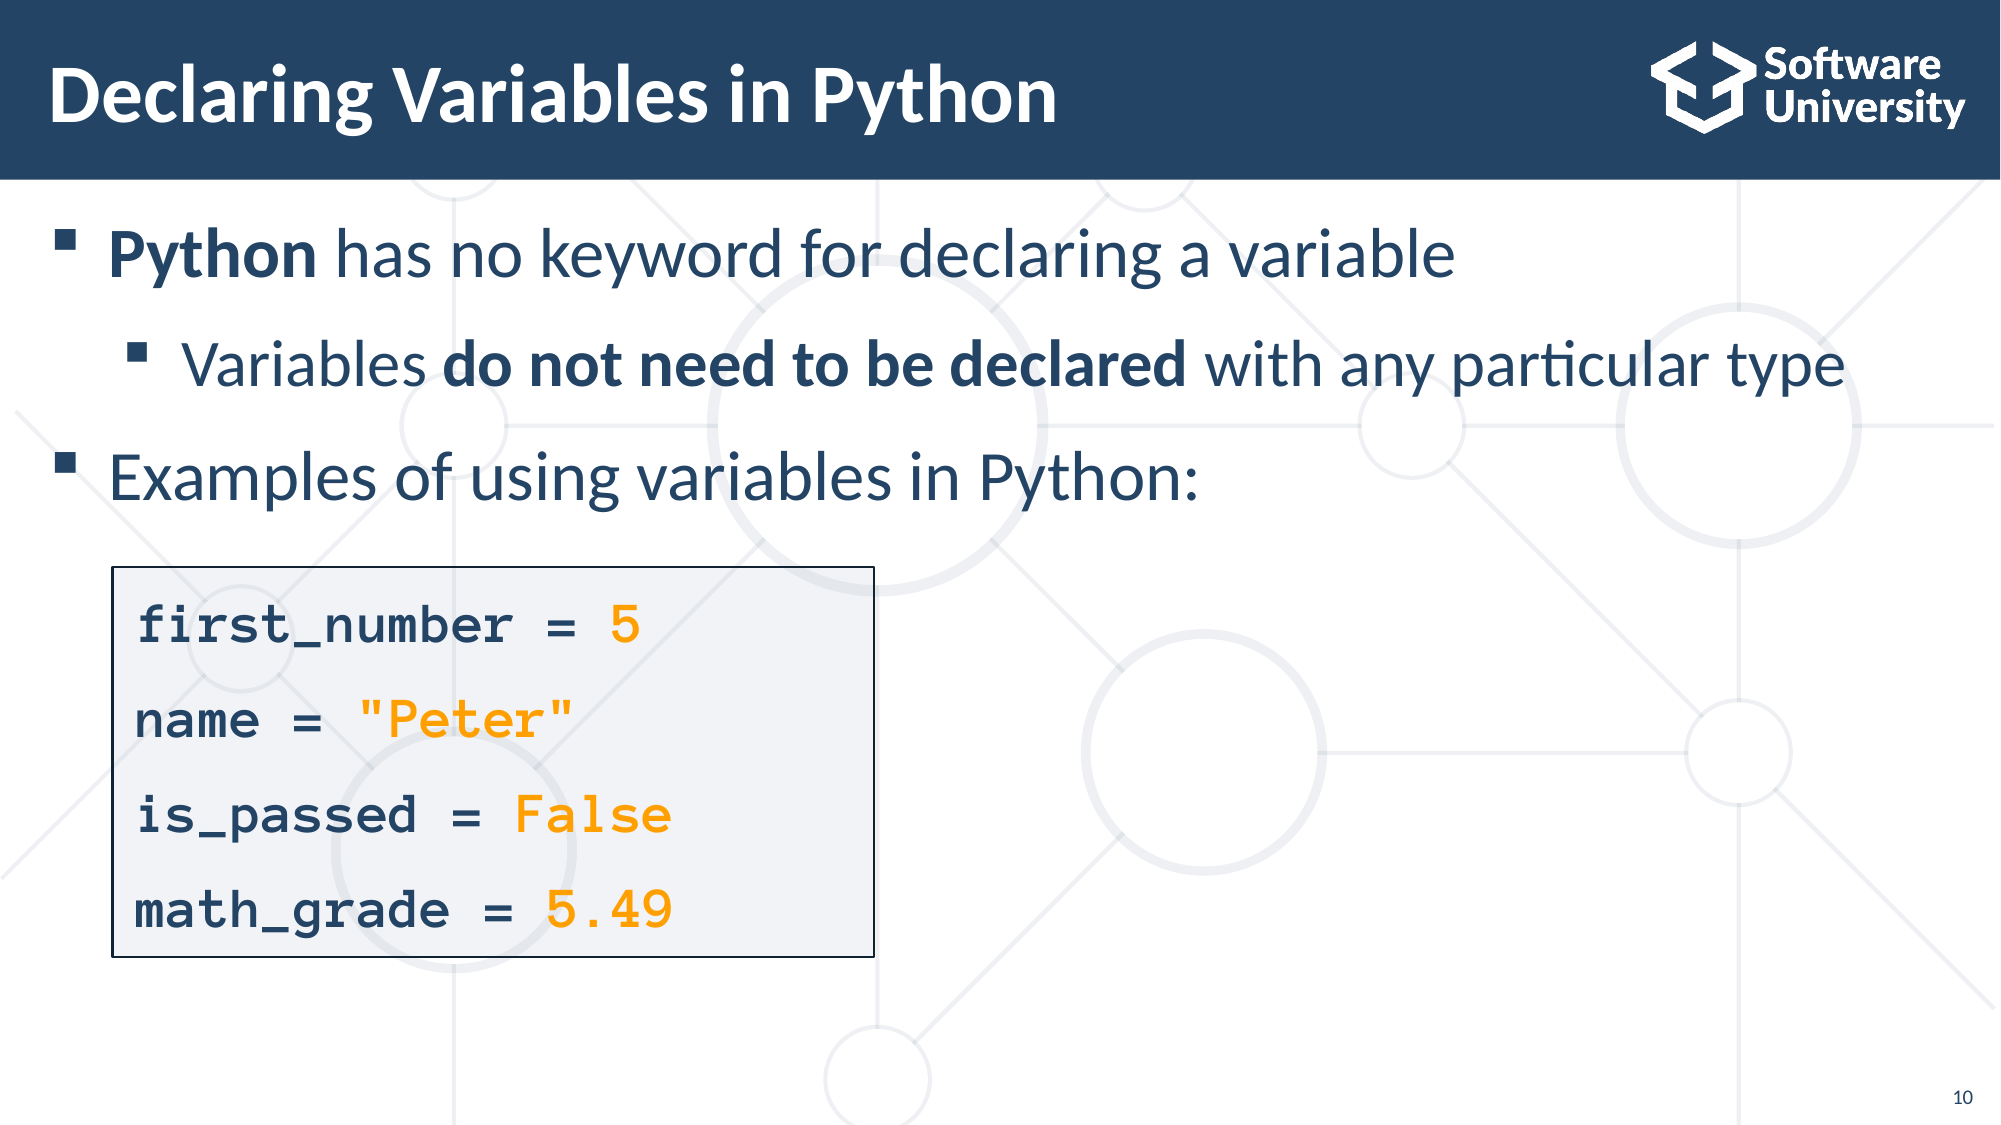

# Declaring Variables in Python
Python has no keyword for declaring a variable
Variables do not need to be declared with any particular type
Examples of using variables in Python:

first_number = 5
name = "Peter"
is_passed = False
math_grade = 5.49
10